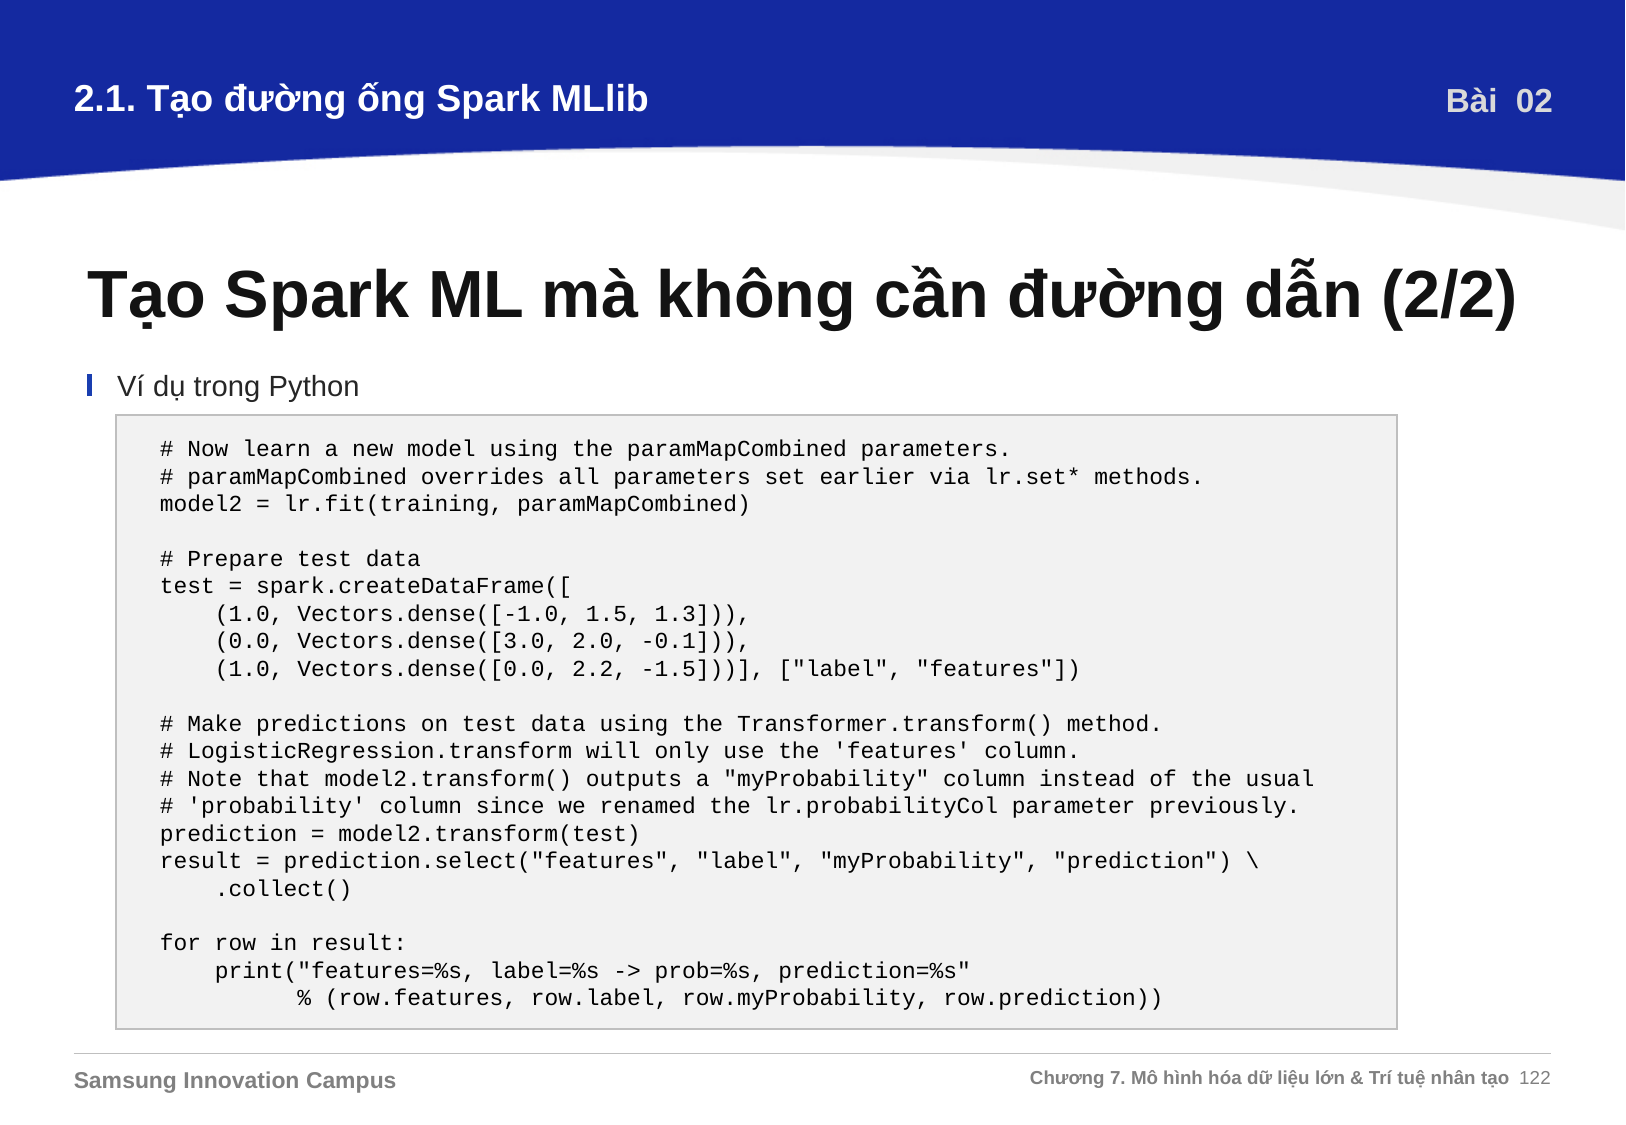

2.1. Tạo đường ống Spark MLlib
Bài  02
Tạo Spark ML mà không cần đường dẫn (2/2)
Ví dụ trong Python
# Now learn a new model using the paramMapCombined parameters.
# paramMapCombined overrides all parameters set earlier via lr.set* methods.
model2 = lr.fit(training, paramMapCombined)

# Prepare test data
test = spark.createDataFrame([
    (1.0, Vectors.dense([-1.0, 1.5, 1.3])),
    (0.0, Vectors.dense([3.0, 2.0, -0.1])),
    (1.0, Vectors.dense([0.0, 2.2, -1.5]))], ["label", "features"])

# Make predictions on test data using the Transformer.transform() method.
# LogisticRegression.transform will only use the 'features' column.
# Note that model2.transform() outputs a "myProbability" column instead of the usual
# 'probability' column since we renamed the lr.probabilityCol parameter previously.
prediction = model2.transform(test)
result = prediction.select("features", "label", "myProbability", "prediction") \
    .collect()

for row in result:
    print("features=%s, label=%s -> prob=%s, prediction=%s"
          % (row.features, row.label, row.myProbability, row.prediction))